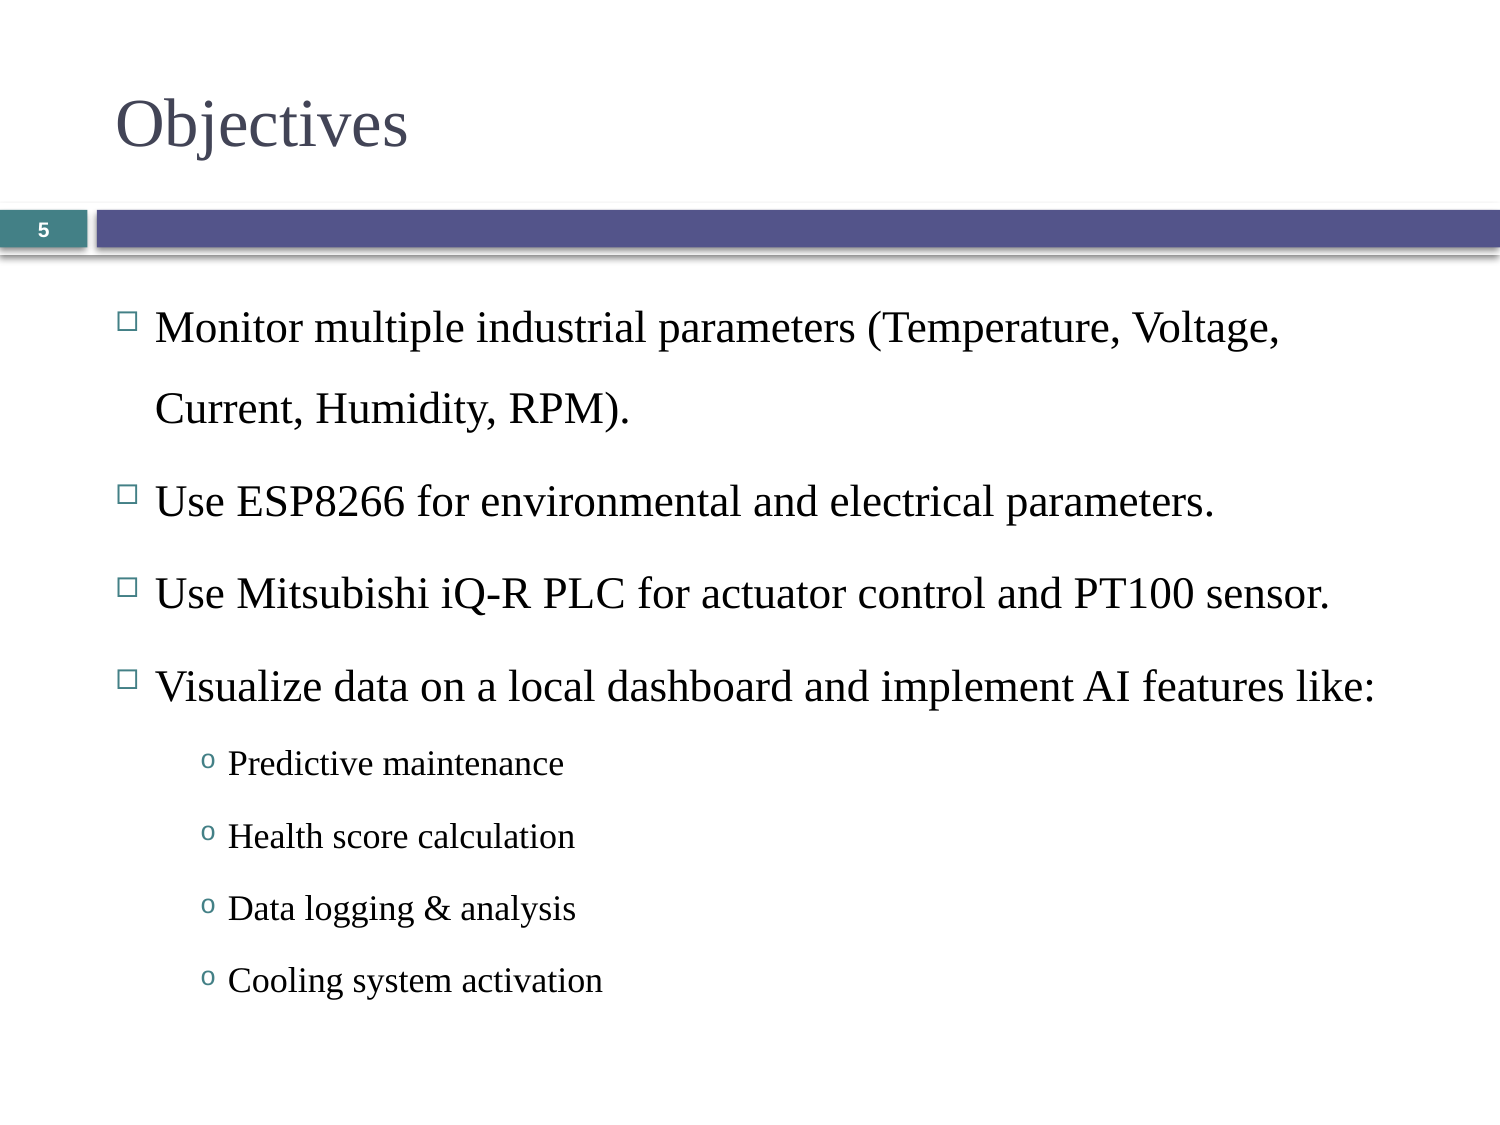

# Objectives
5
Monitor multiple industrial parameters (Temperature, Voltage, Current, Humidity, RPM).
Use ESP8266 for environmental and electrical parameters.
Use Mitsubishi iQ-R PLC for actuator control and PT100 sensor.
Visualize data on a local dashboard and implement AI features like:
Predictive maintenance
Health score calculation
Data logging & analysis
Cooling system activation